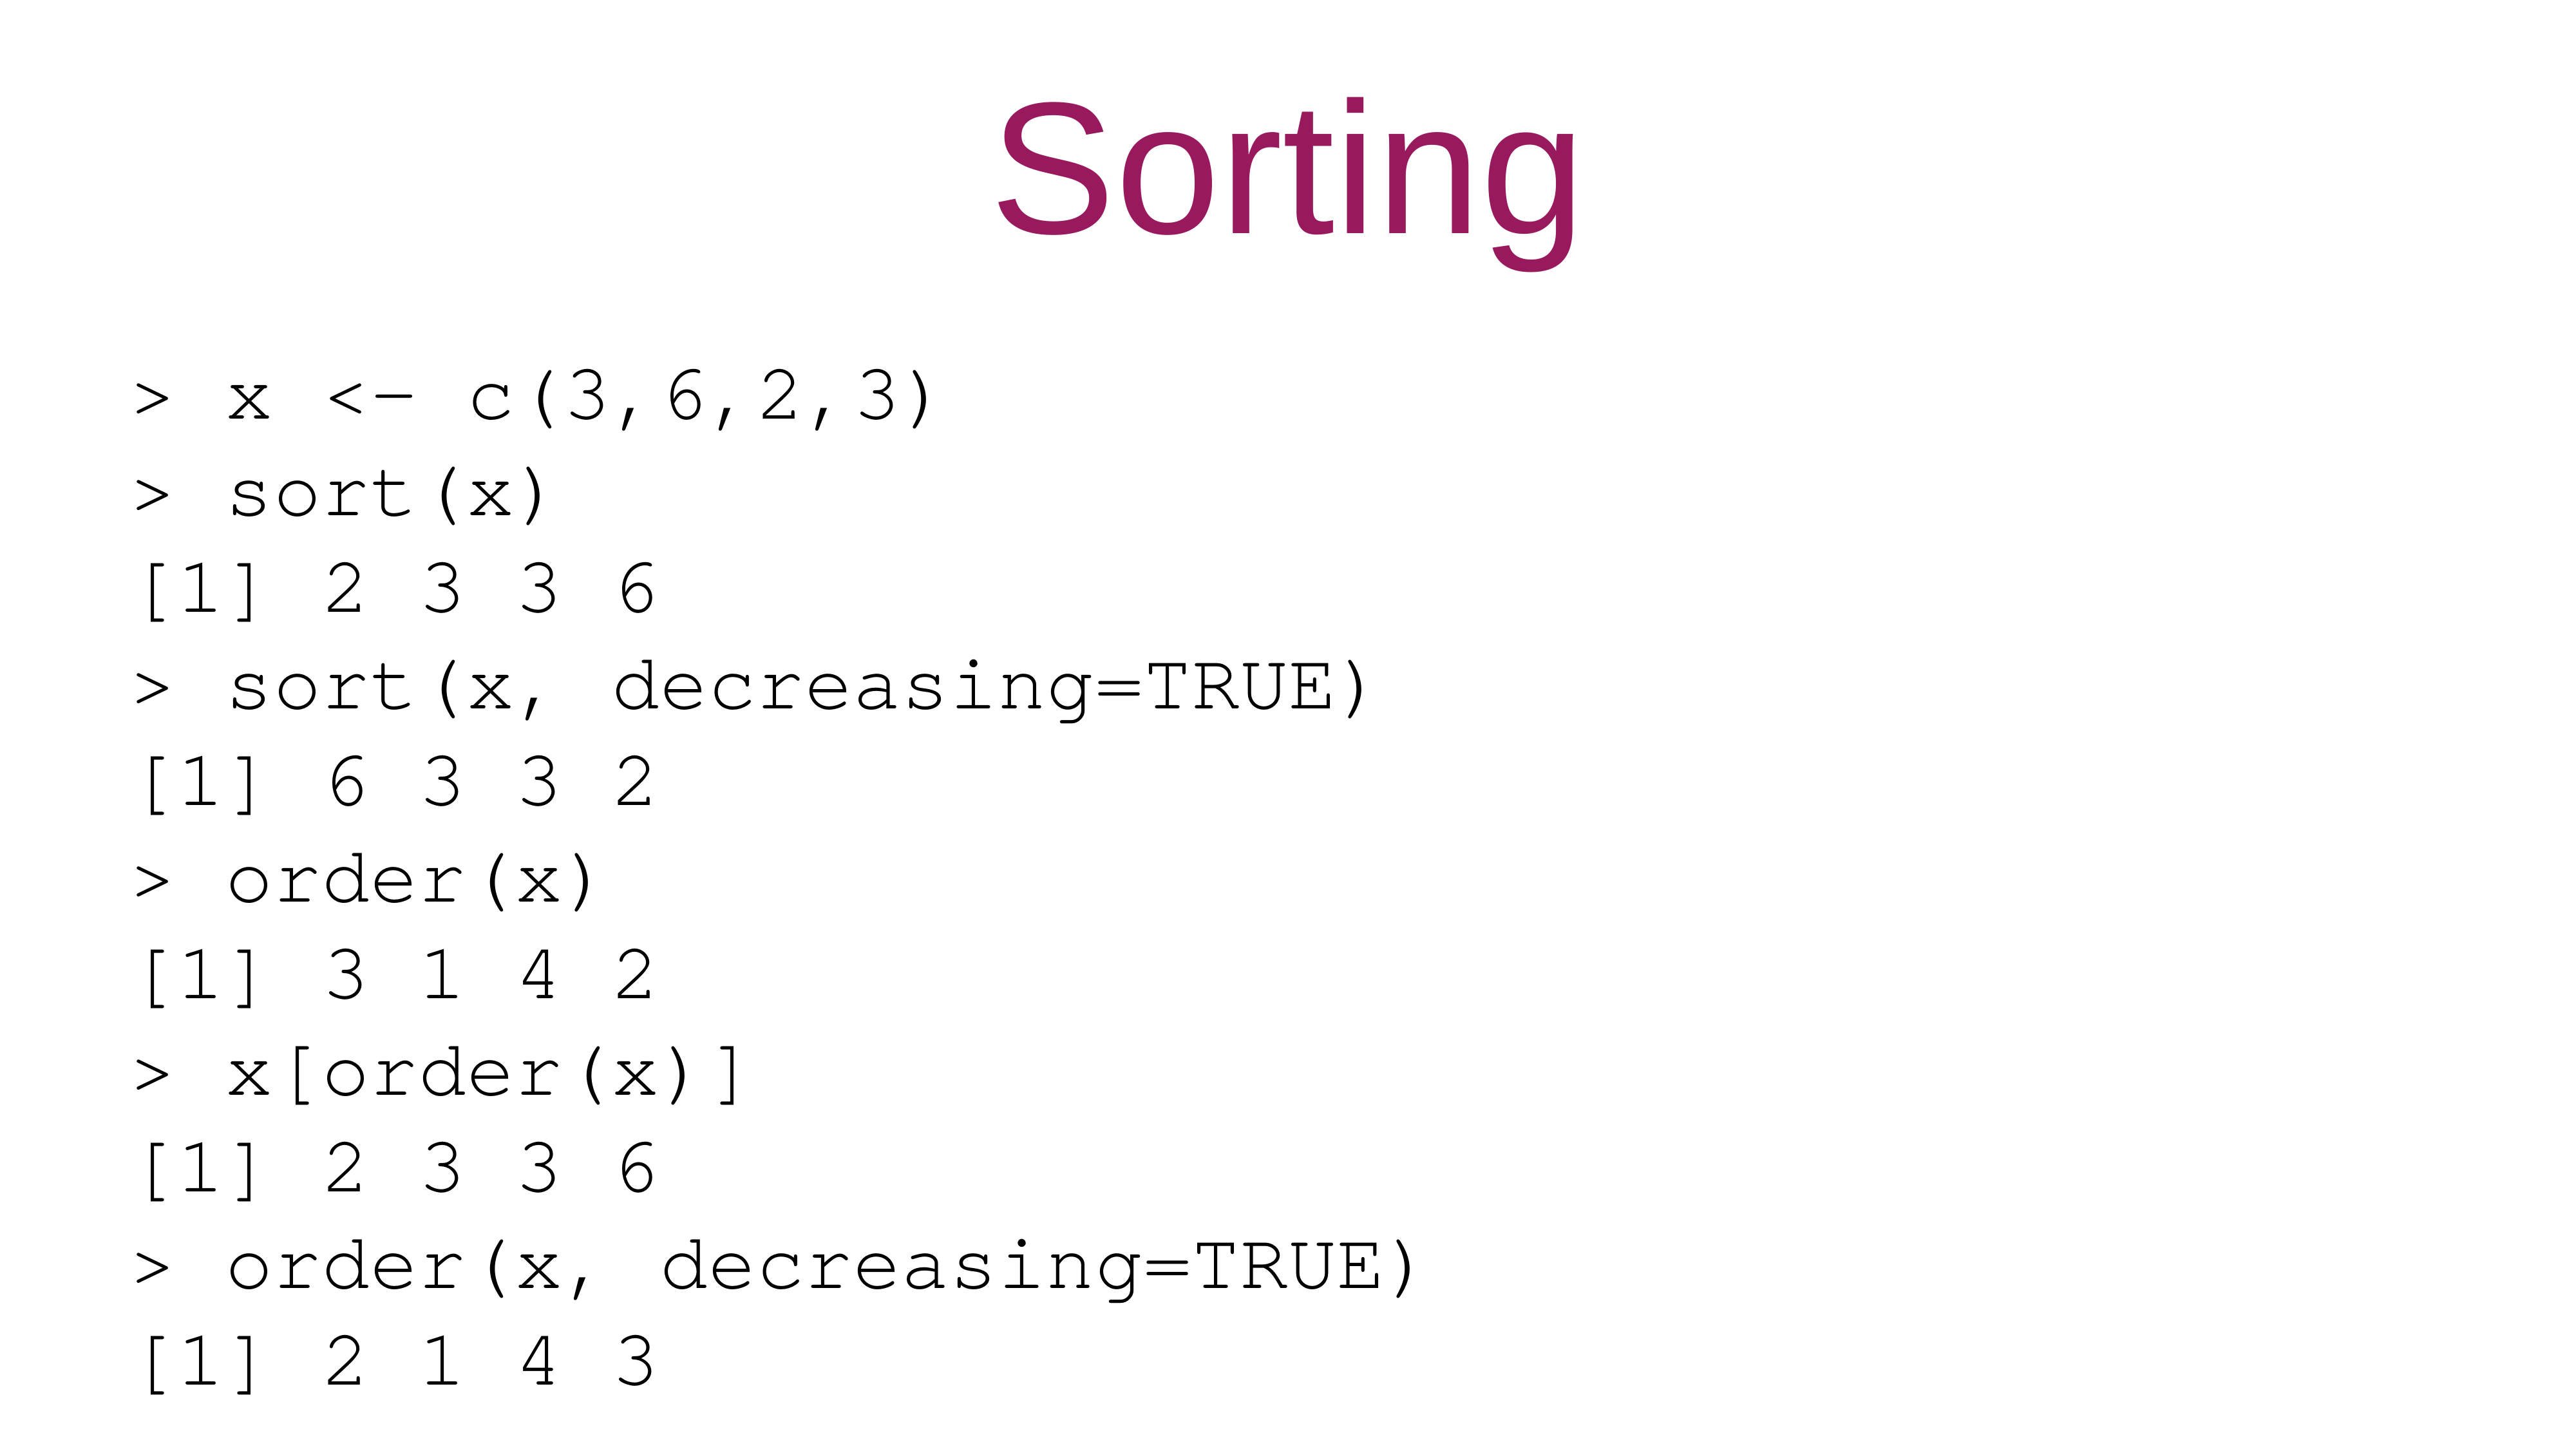

Sorting
> x <- c(3,6,2,3)
> sort(x)
[1] 2 3 3 6
> sort(x, decreasing=TRUE)
[1] 6 3 3 2
> order(x)
[1] 3 1 4 2
> x[order(x)]
[1] 2 3 3 6
> order(x, decreasing=TRUE)
[1] 2 1 4 3